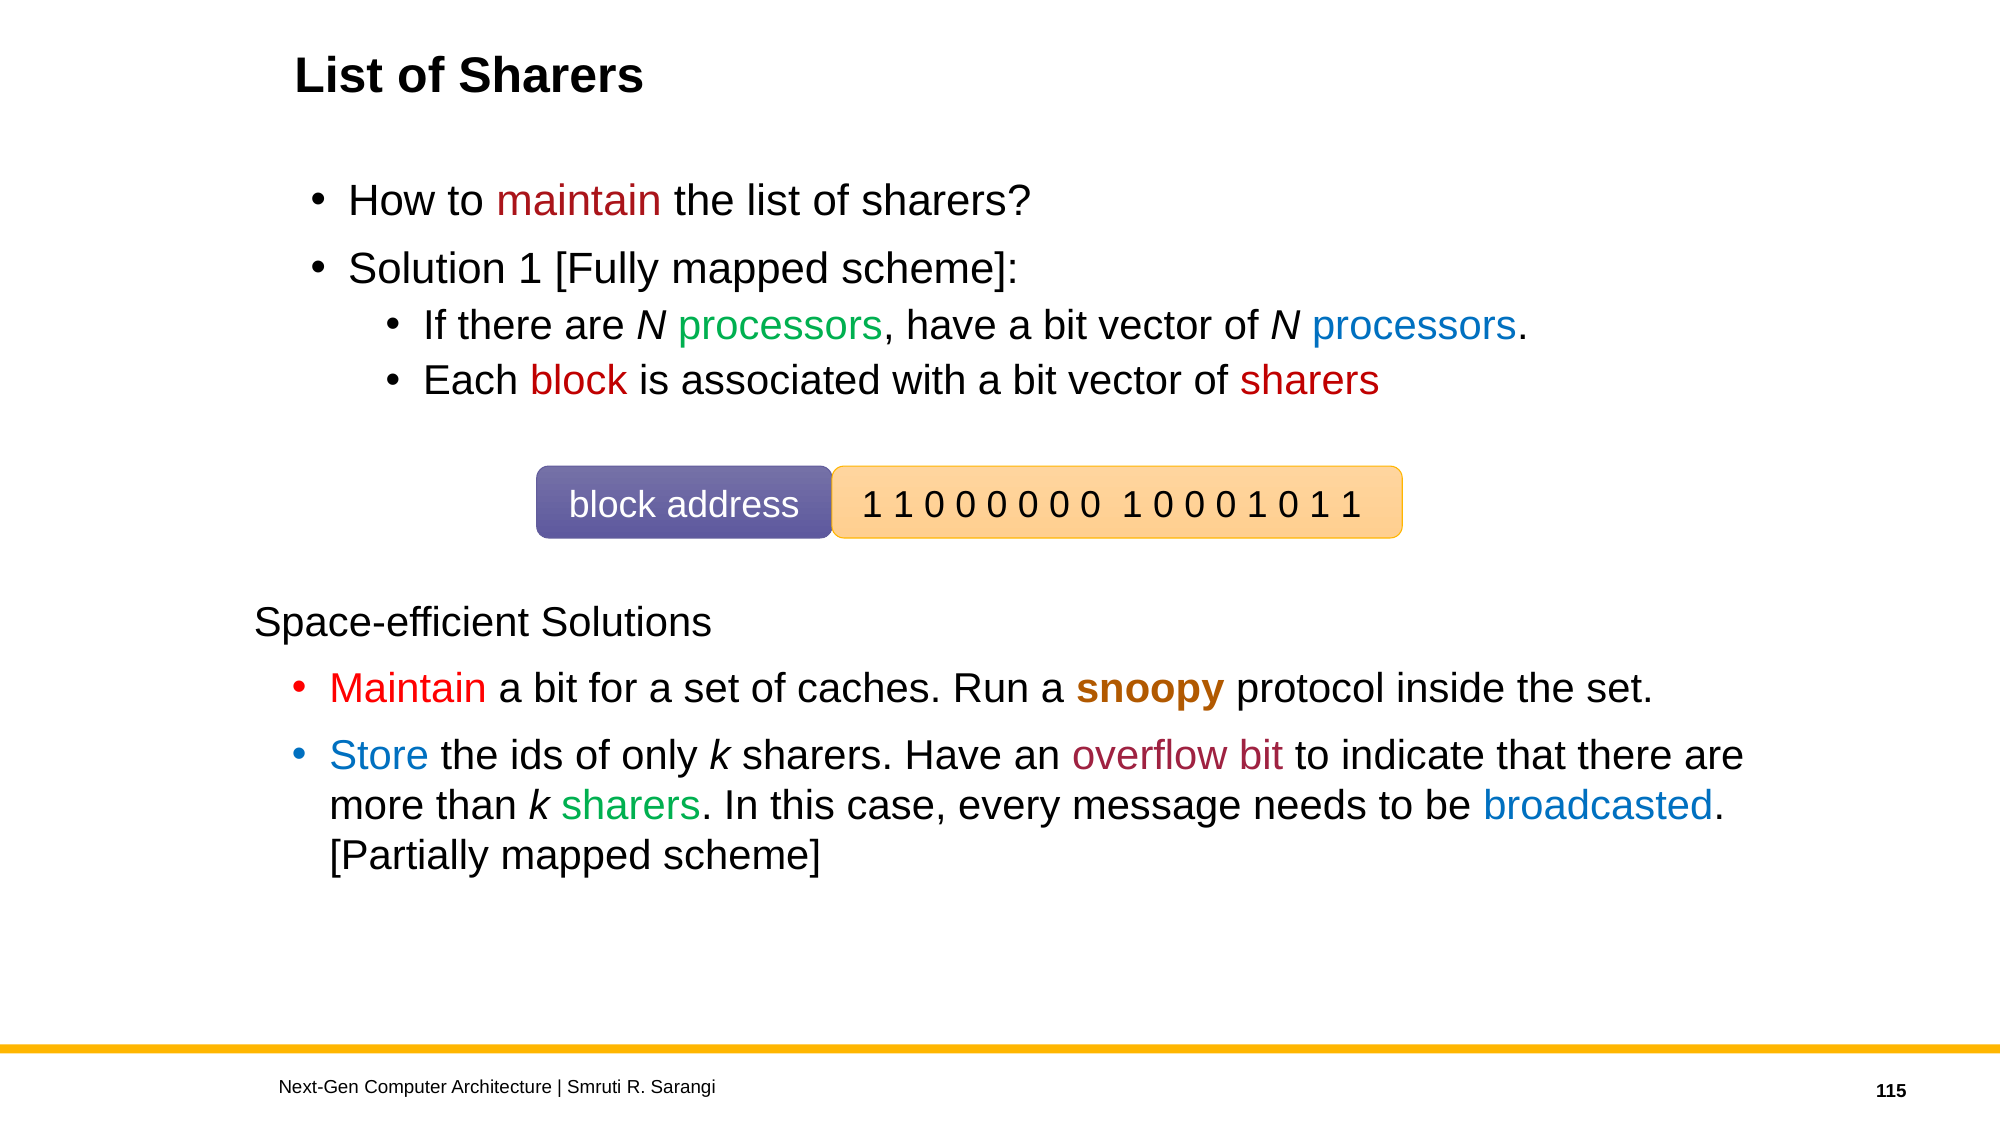

# List of Sharers
How to maintain the list of sharers?
Solution 1 [Fully mapped scheme]:
If there are N processors, have a bit vector of N processors.
Each block is associated with a bit vector of sharers
block address
1 1 0 0 0 0 0 0  1 0 0 0 1 0 1 1
Space-efficient Solutions
Maintain a bit for a set of caches. Run a snoopy protocol inside the set.
Store the ids of only k sharers. Have an overflow bit to indicate that there are more than k sharers. In this case, every message needs to be broadcasted.
[Partially mapped scheme]
Next-Gen Computer Architecture | Smruti R. Sarangi
115